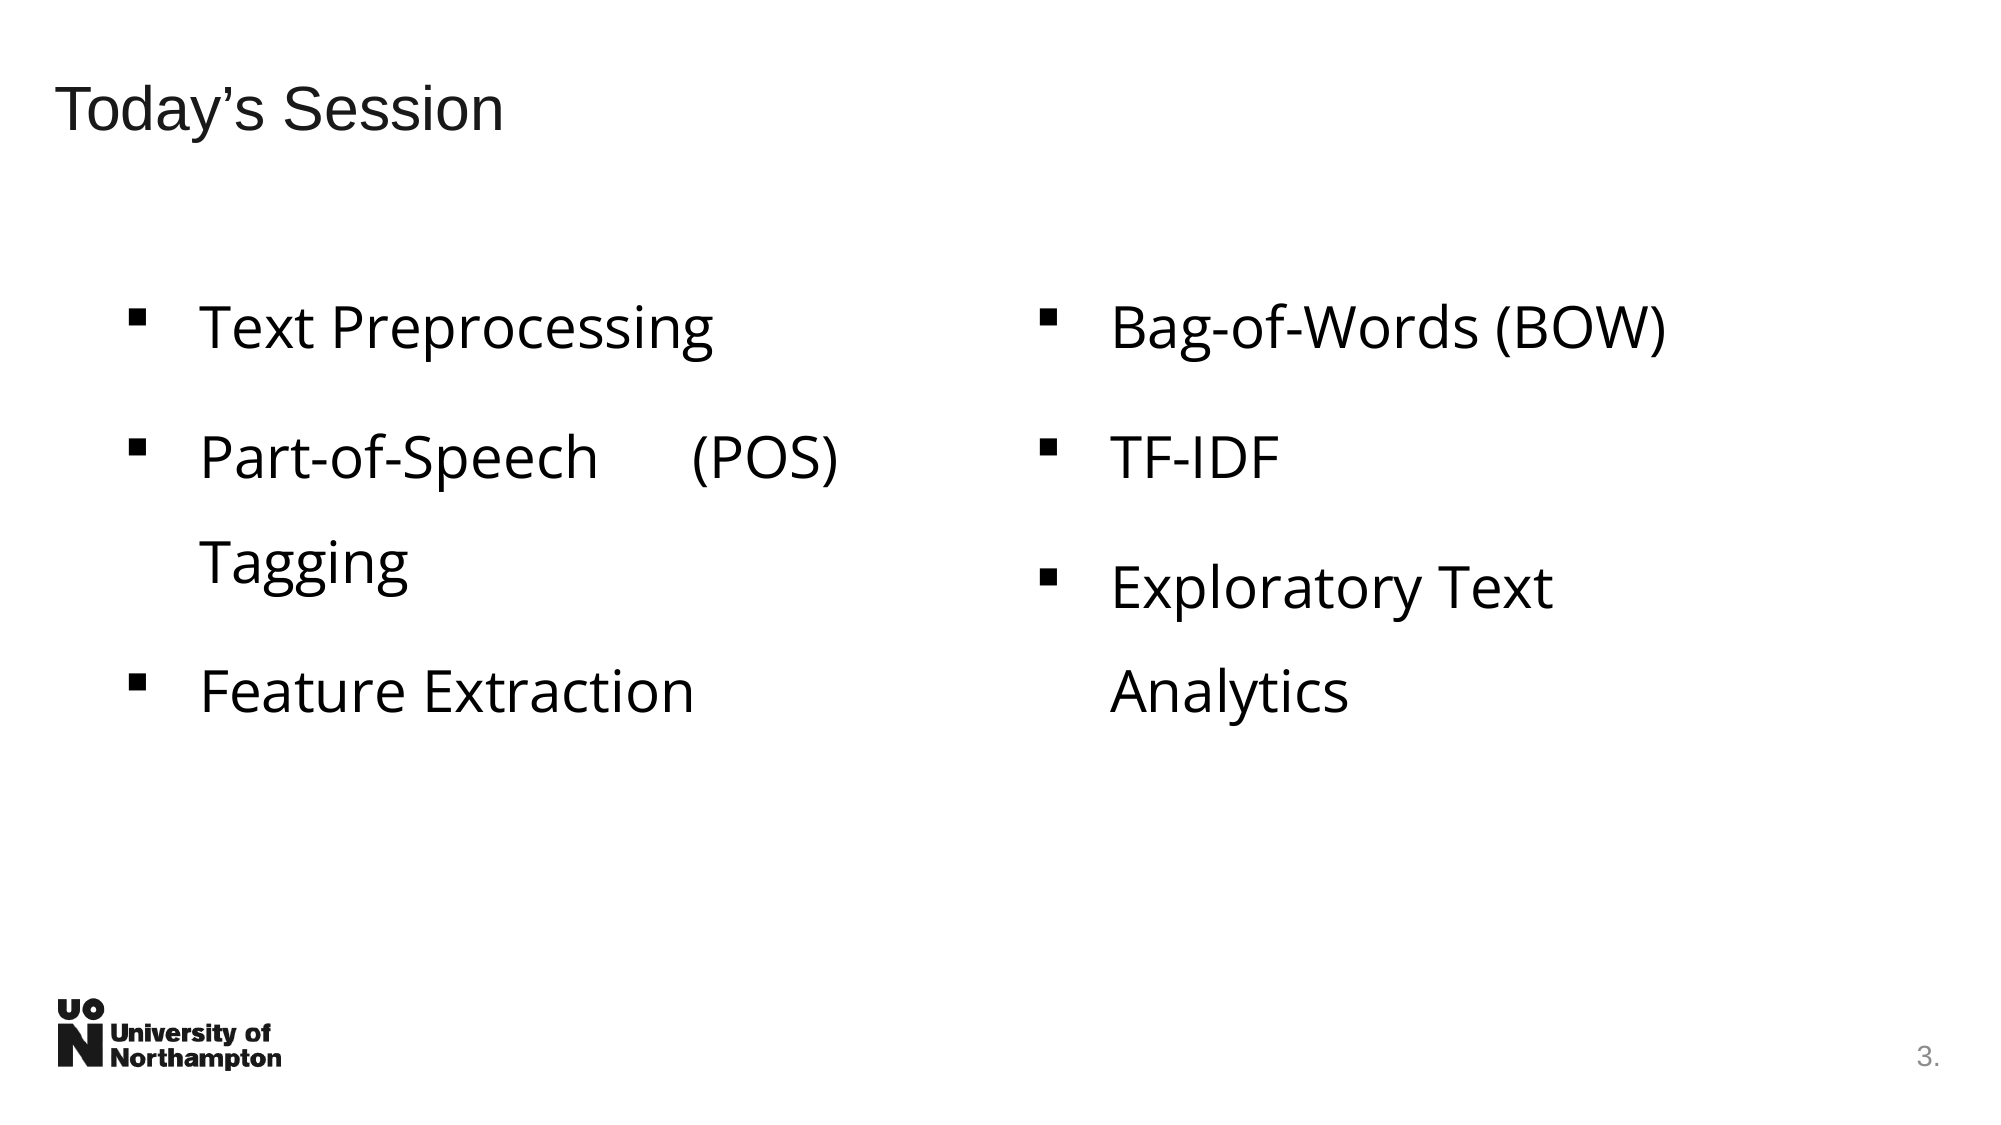

# Today’s Session

Text Preprocessing
Part-of-Speech (POS) Tagging
Feature Extraction

Bag-of-Words (BOW)
TF-IDF
Exploratory Text Analytics
3.